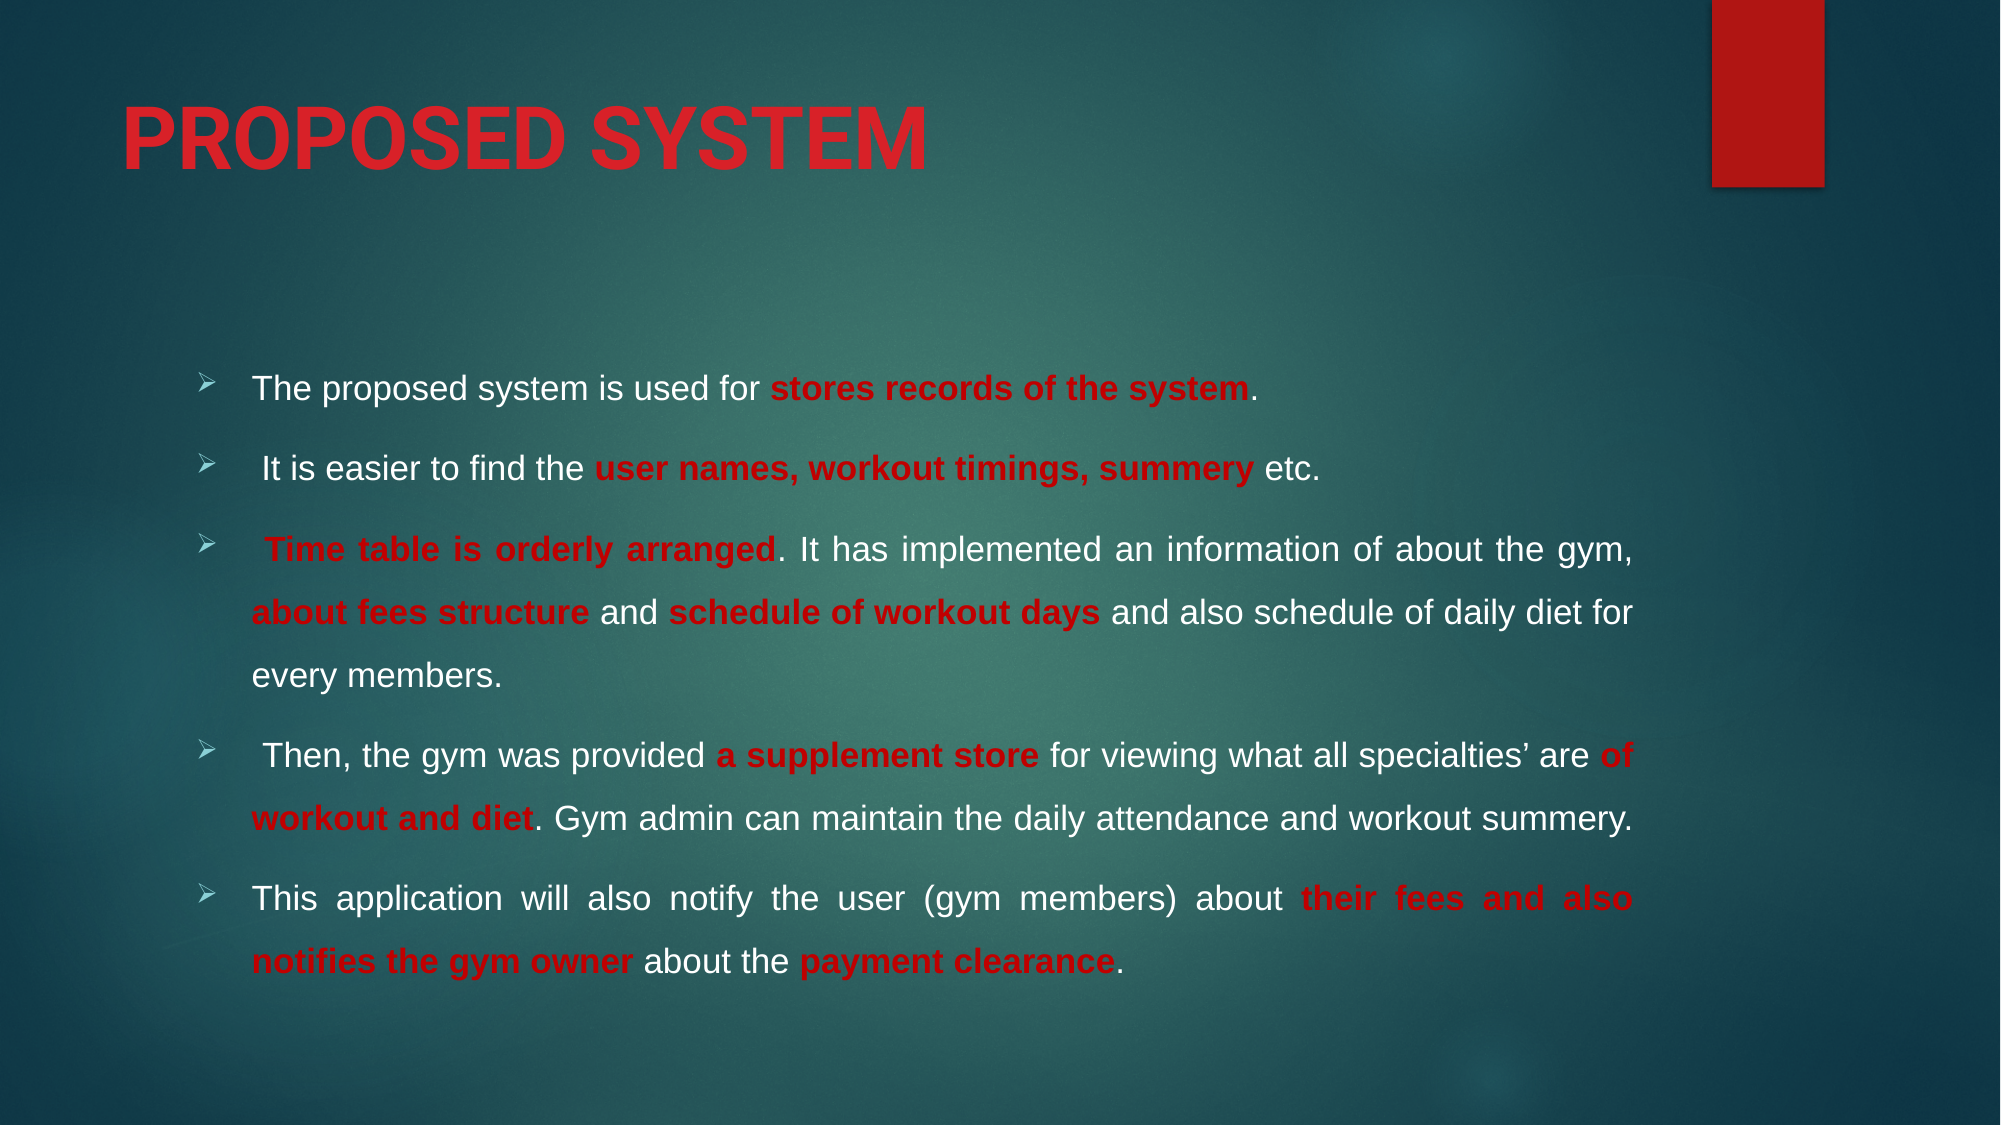

# PROPOSED SYSTEM
The proposed system is used for stores records of the system.
 It is easier to find the user names, workout timings, summery etc.
 Time table is orderly arranged. It has implemented an information of about the gym, about fees structure and schedule of workout days and also schedule of daily diet for every members.
 Then, the gym was provided a supplement store for viewing what all specialties’ are of workout and diet. Gym admin can maintain the daily attendance and workout summery.
This application will also notify the user (gym members) about their fees and also notifies the gym owner about the payment clearance.